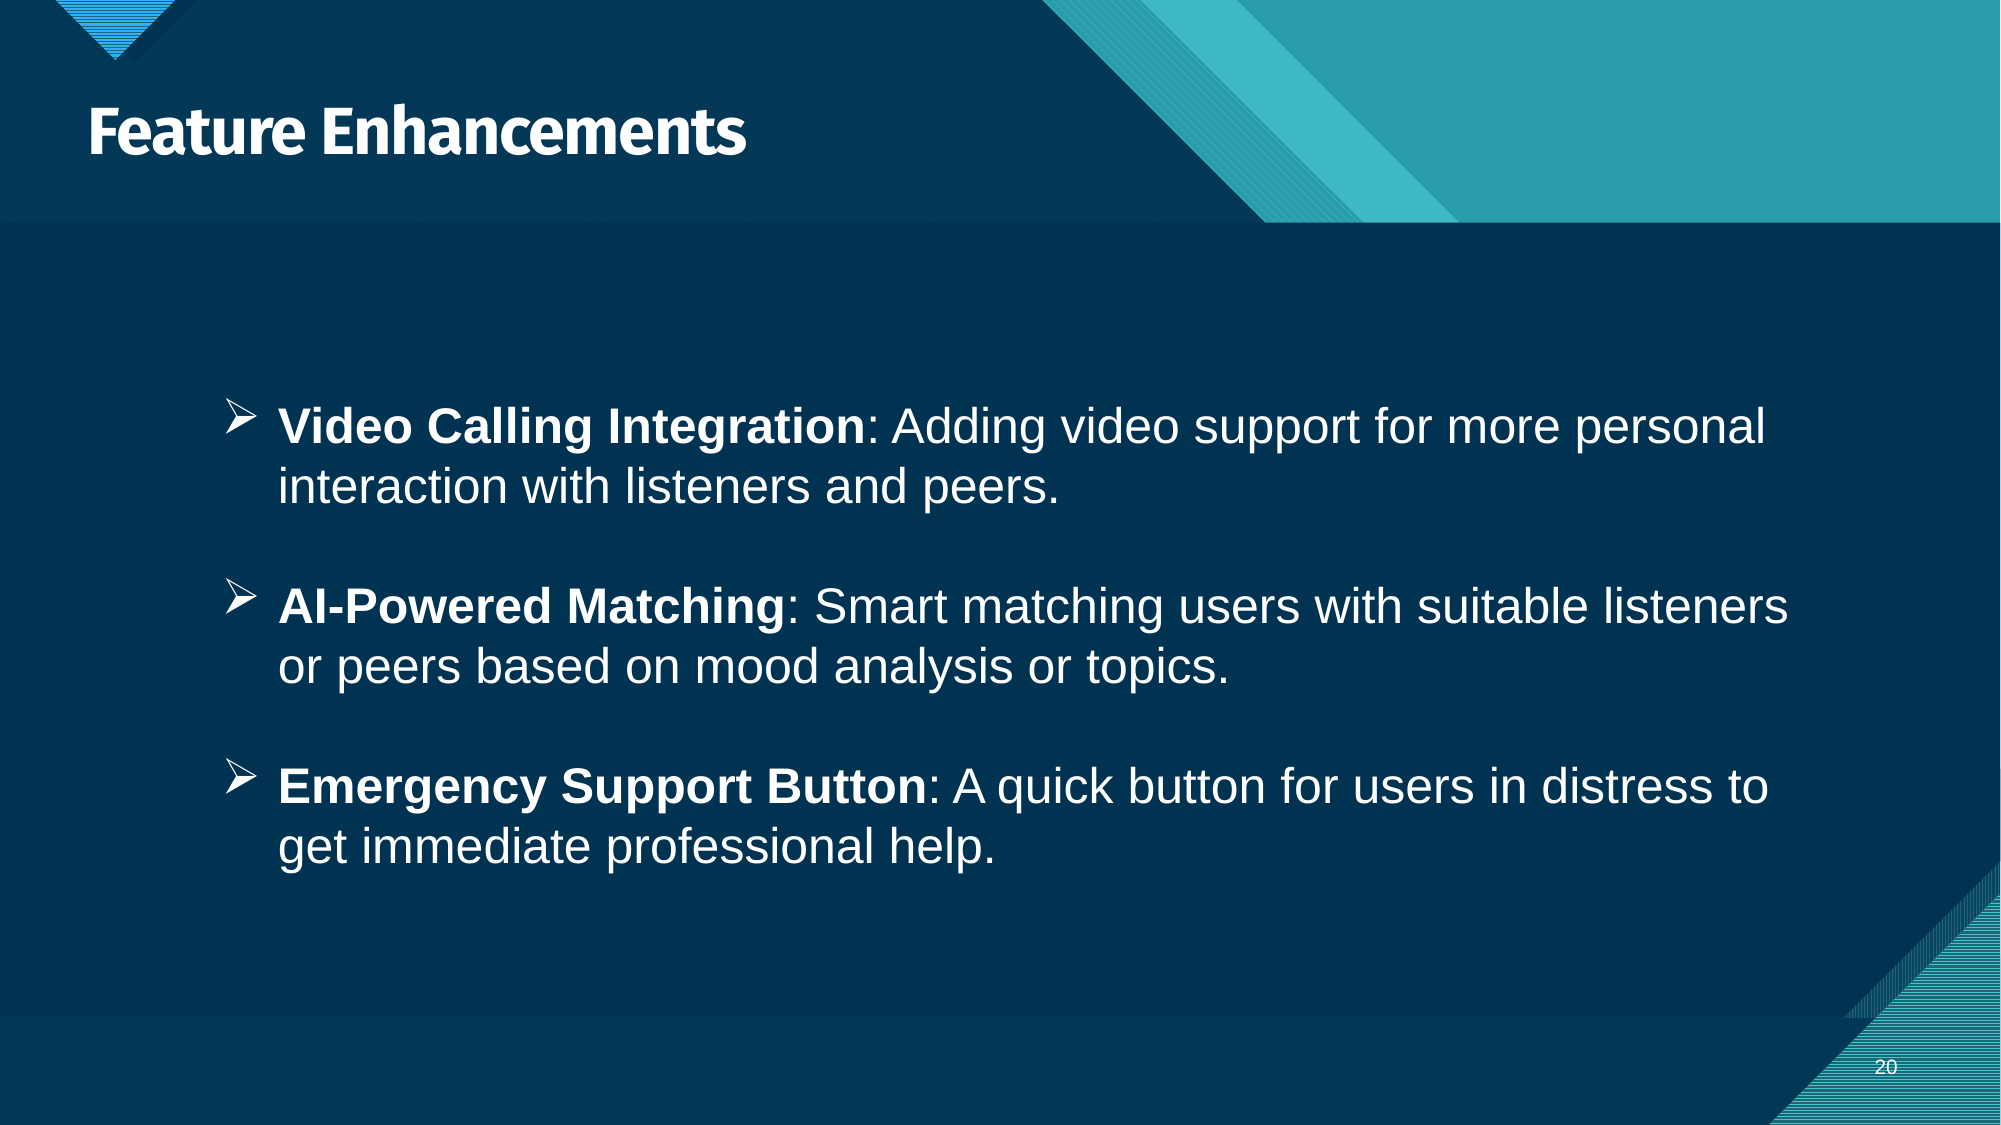

# Feature Enhancements
Video Calling Integration: Adding video support for more personal interaction with listeners and peers.

AI-Powered Matching: Smart matching users with suitable listeners or peers based on mood analysis or topics.

Emergency Support Button: A quick button for users in distress to get immediate professional help.

20